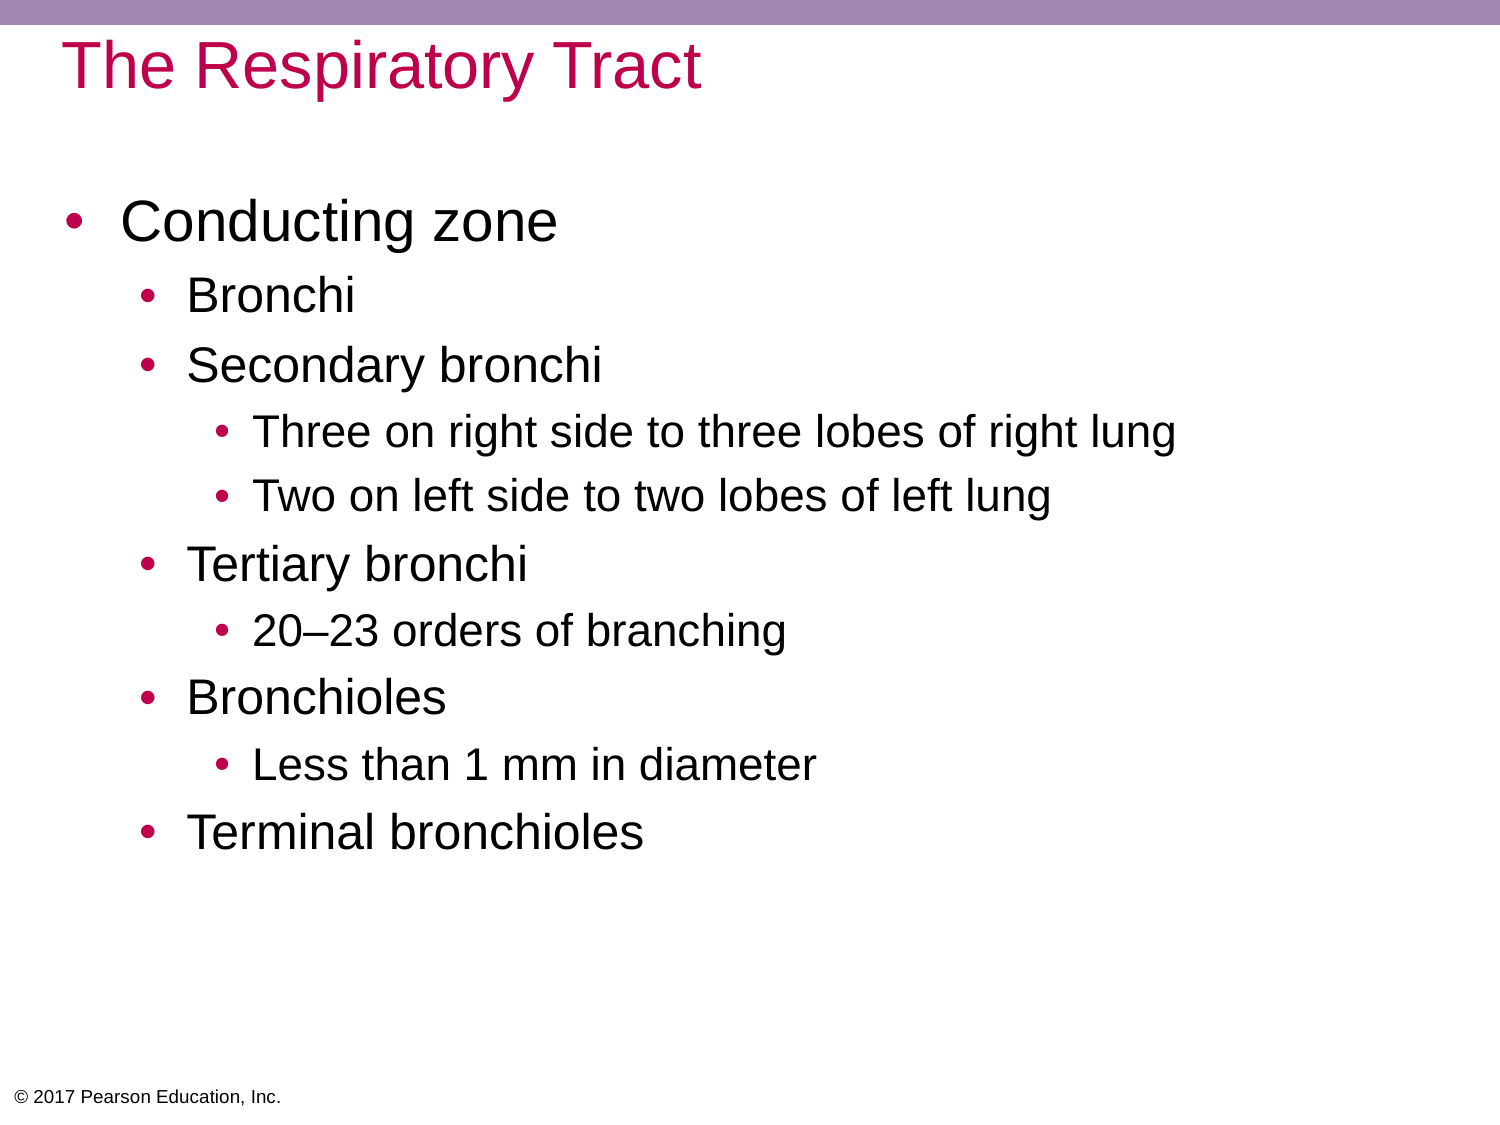

# The Respiratory Tract
Conducting zone
Bronchi
Secondary bronchi
Three on right side to three lobes of right lung
Two on left side to two lobes of left lung
Tertiary bronchi
20–23 orders of branching
Bronchioles
Less than 1 mm in diameter
Terminal bronchioles